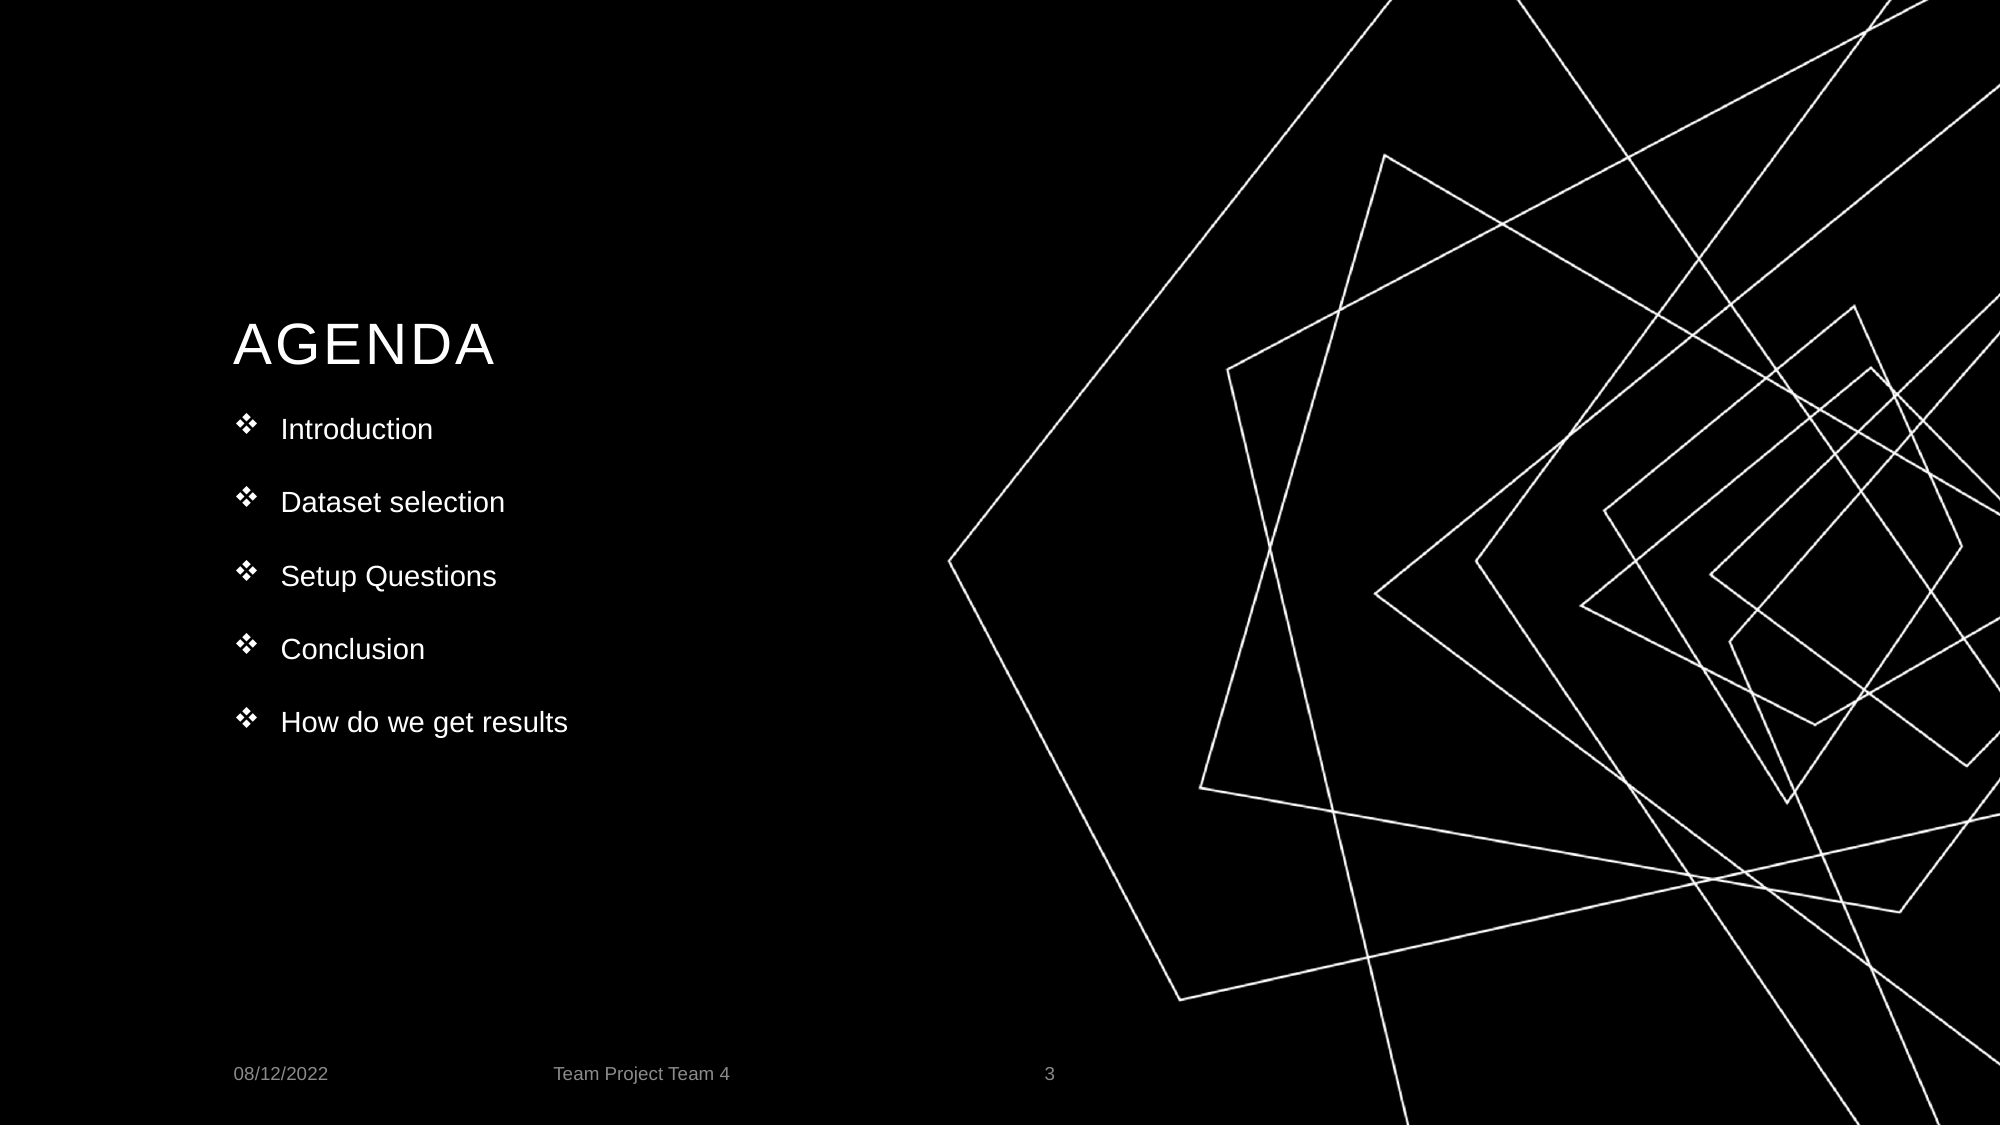

# Agenda
Introduction
Dataset selection
Setup Questions
Conclusion
How do we get results
Team Project Team 4
08/12/2022
3